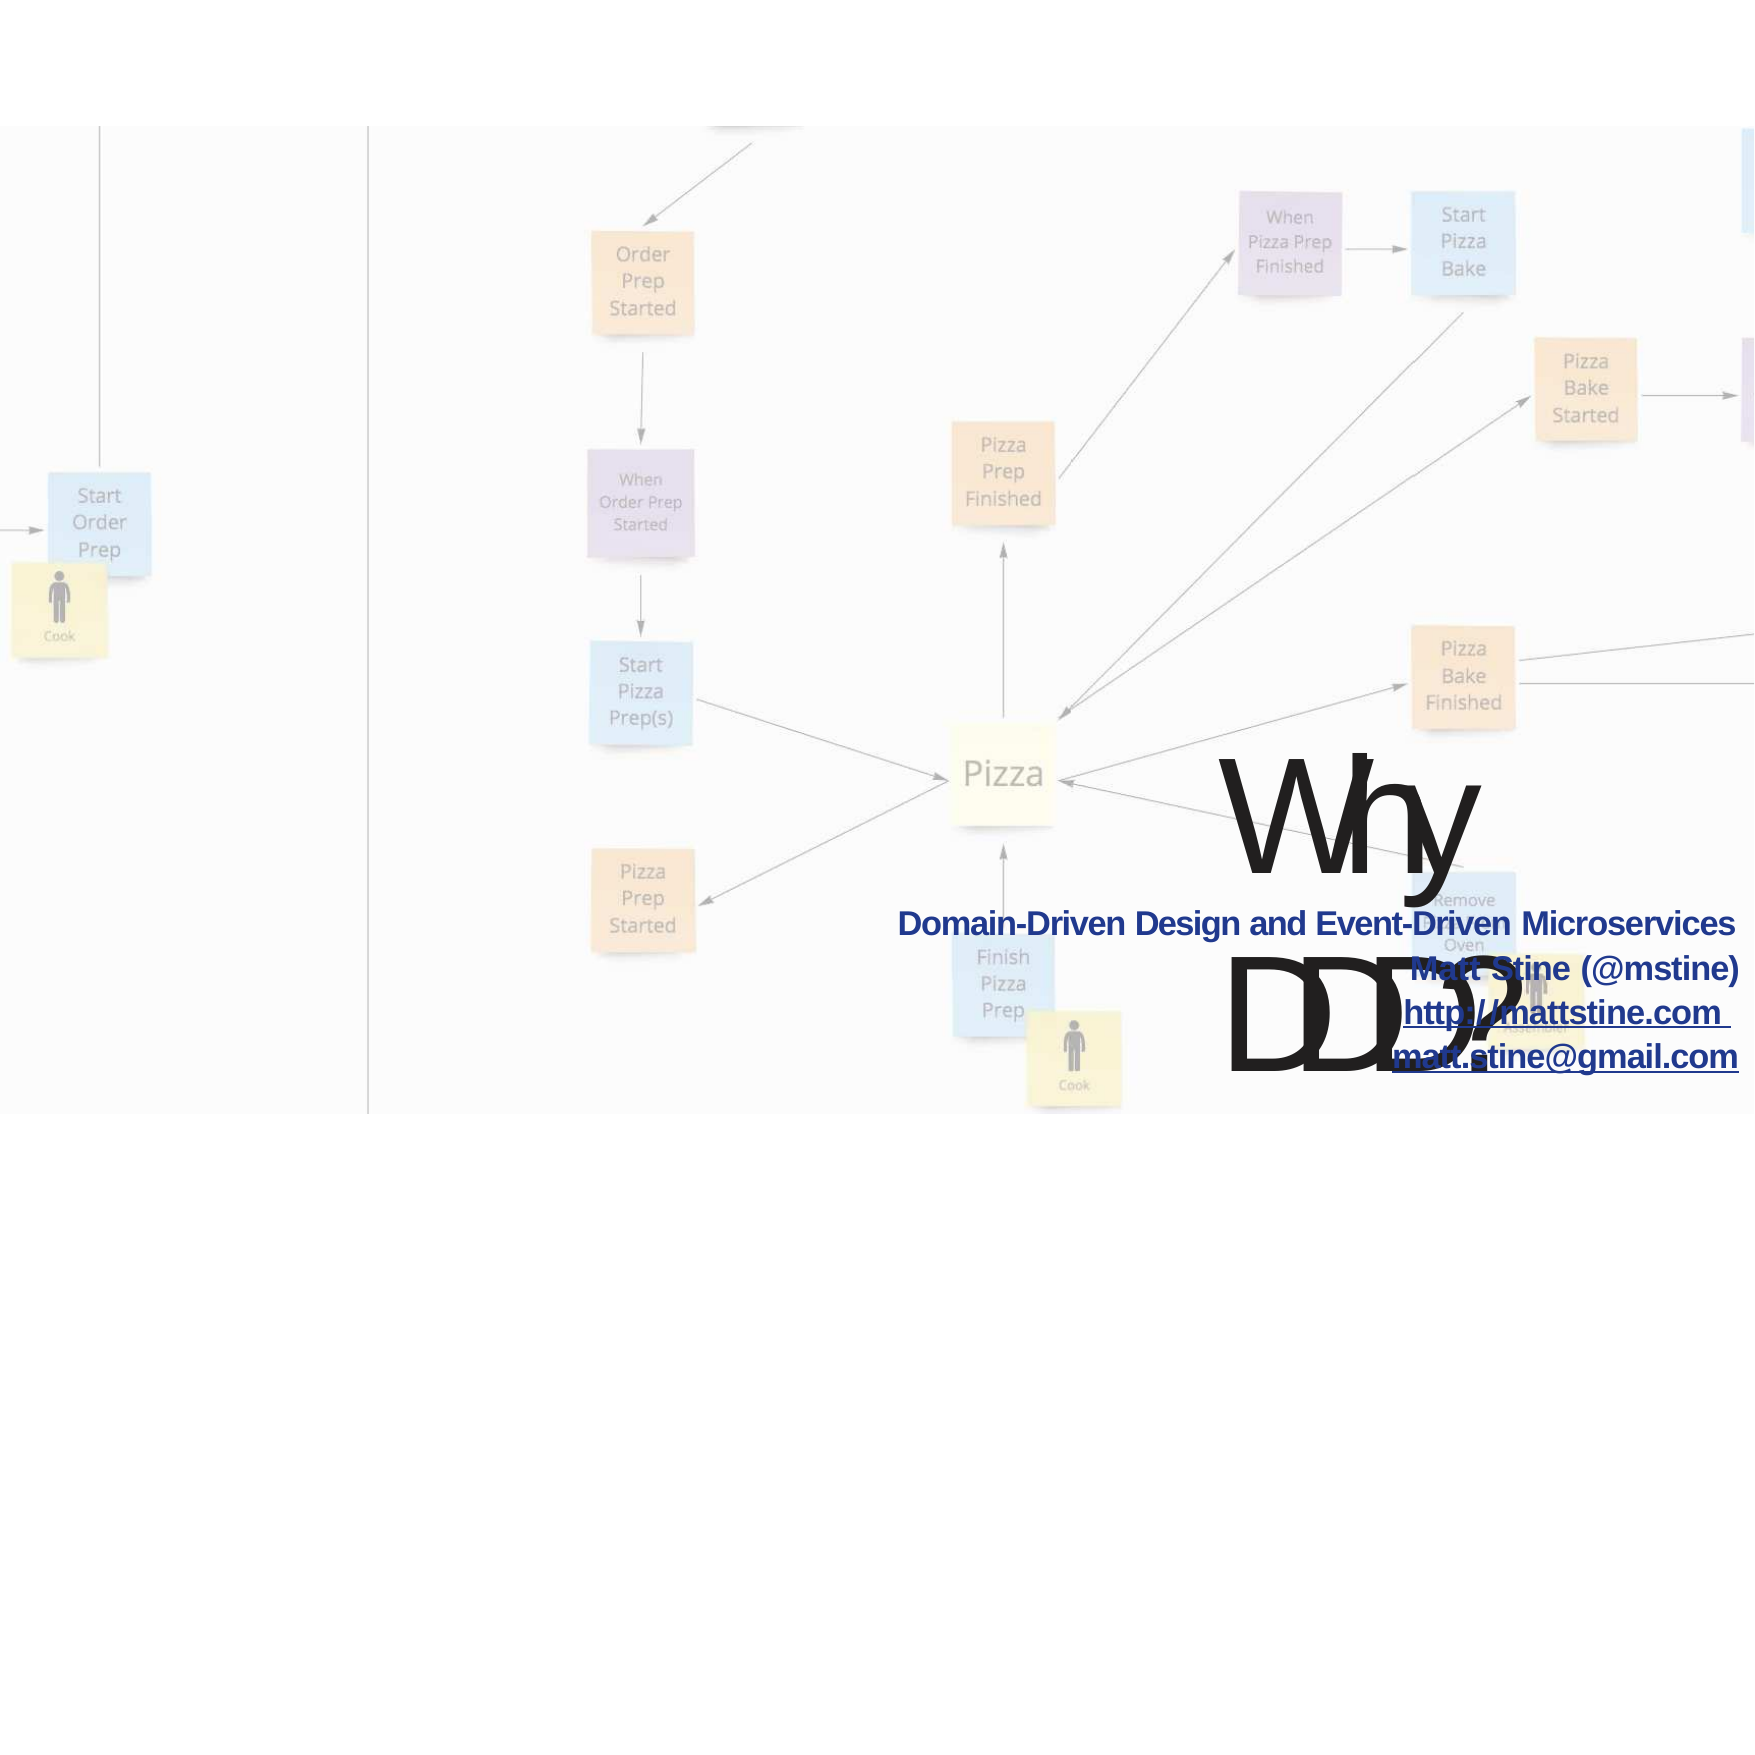

Why DDD?
Domain-Driven Design and Event-Driven Microservices
Matt Stine (@mstine)  http://mattstine.com  matt.stine@gmail.com